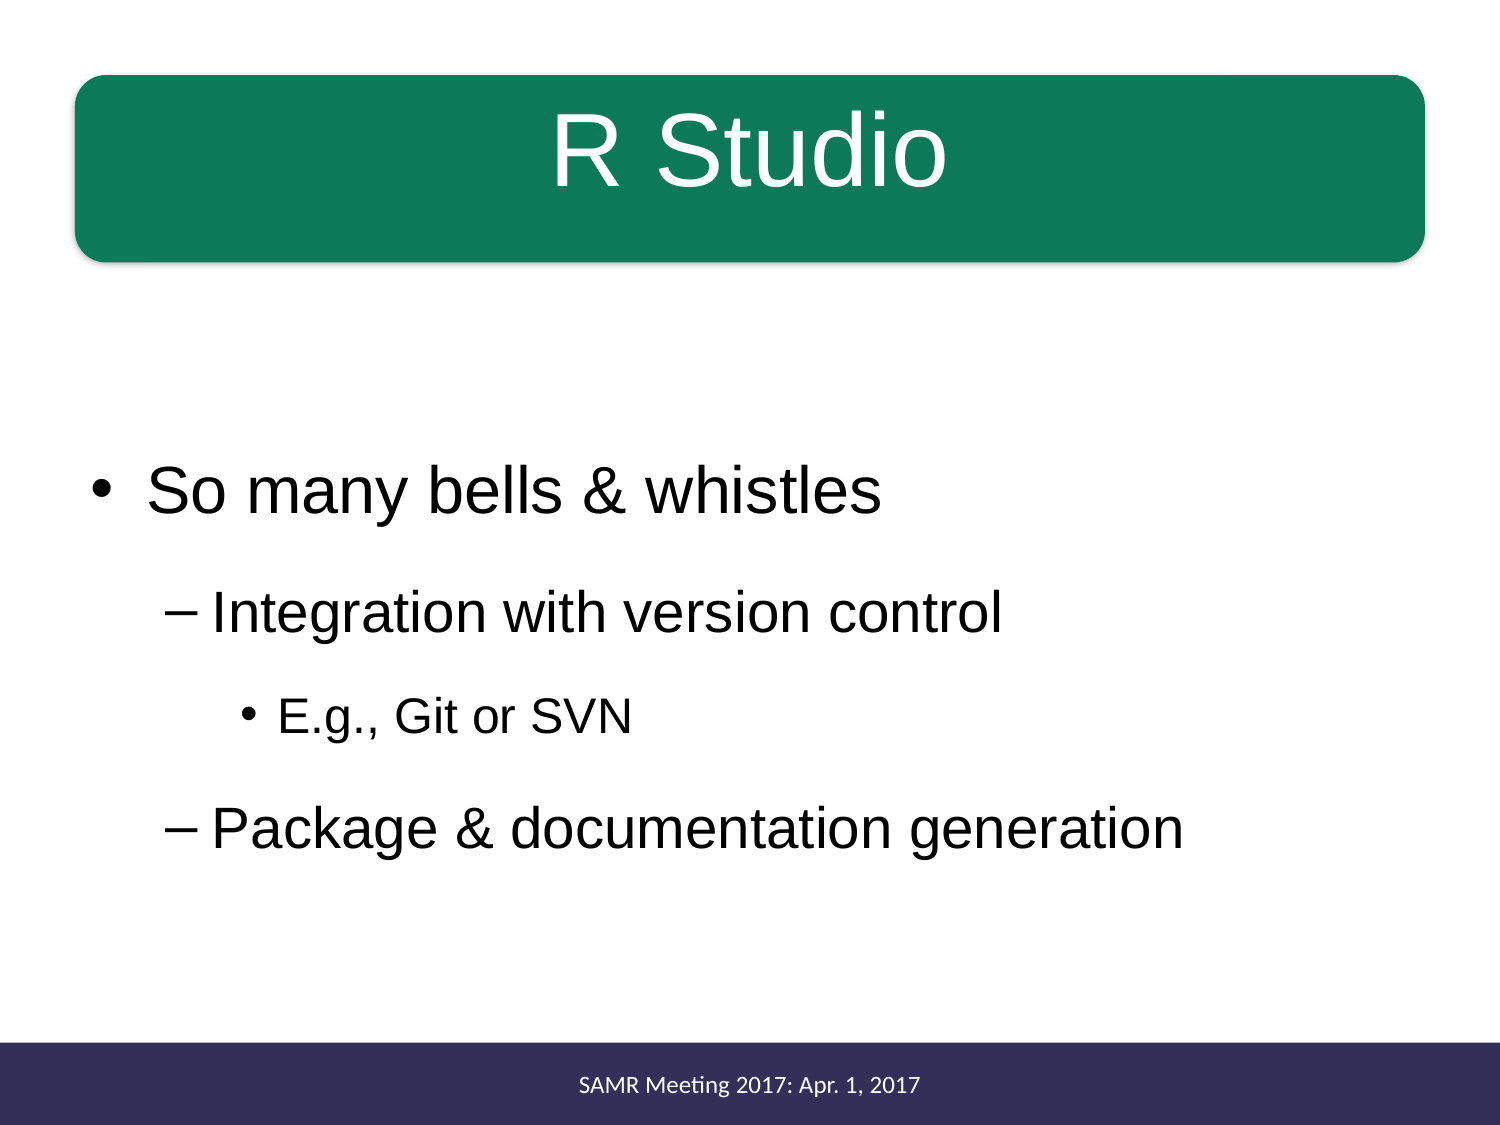

# R Studio
So many bells & whistles
Integration with version control
E.g., Git or SVN
Package & documentation generation